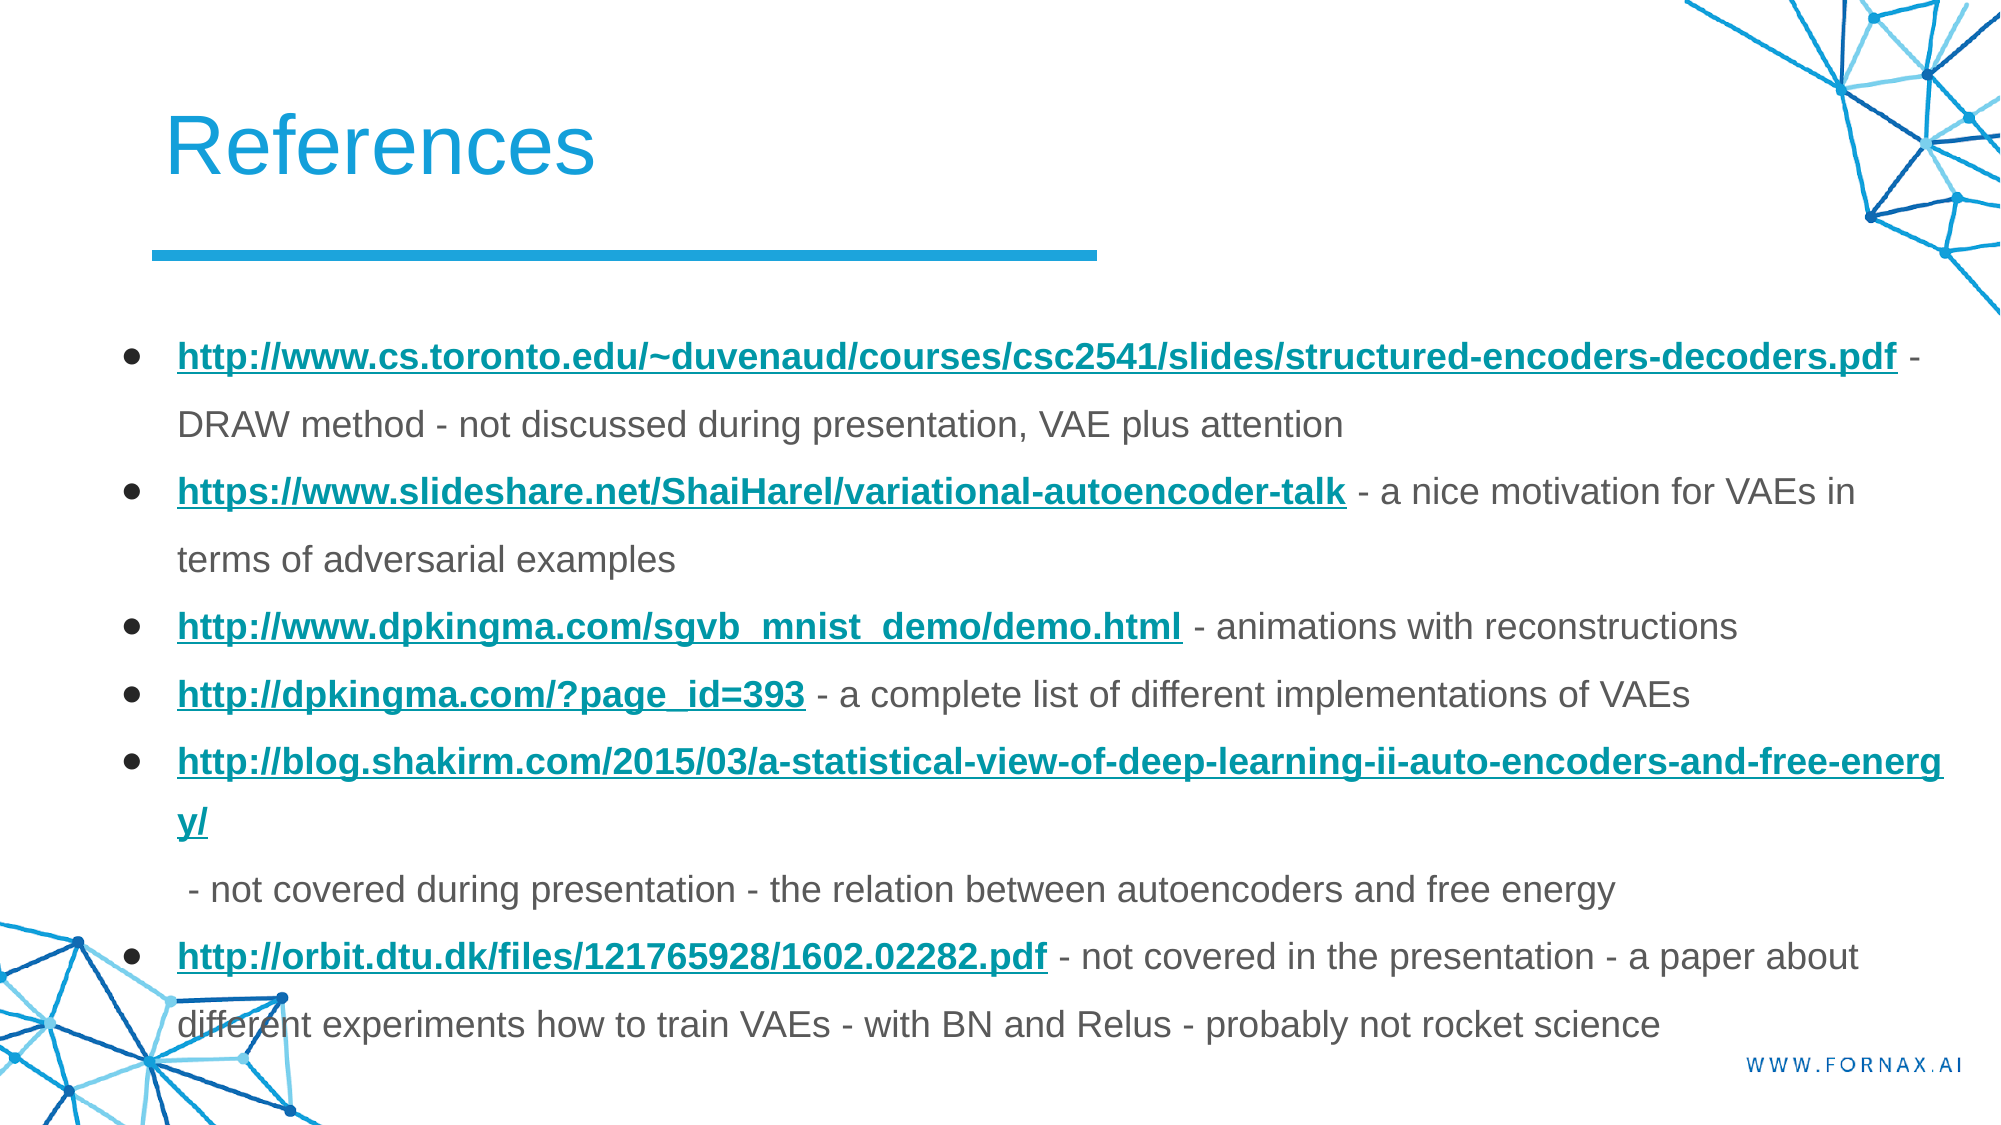

# References
http://www.cs.toronto.edu/~duvenaud/courses/csc2541/slides/structured-encoders-decoders.pdf - DRAW method - not discussed during presentation, VAE plus attention
https://www.slideshare.net/ShaiHarel/variational-autoencoder-talk - a nice motivation for VAEs in terms of adversarial examples
http://www.dpkingma.com/sgvb_mnist_demo/demo.html - animations with reconstructions
http://dpkingma.com/?page_id=393 - a complete list of different implementations of VAEs
http://blog.shakirm.com/2015/03/a-statistical-view-of-deep-learning-ii-auto-encoders-and-free-energy/ - not covered during presentation - the relation between autoencoders and free energy
http://orbit.dtu.dk/files/121765928/1602.02282.pdf - not covered in the presentation - a paper about different experiments how to train VAEs - with BN and Relus - probably not rocket science